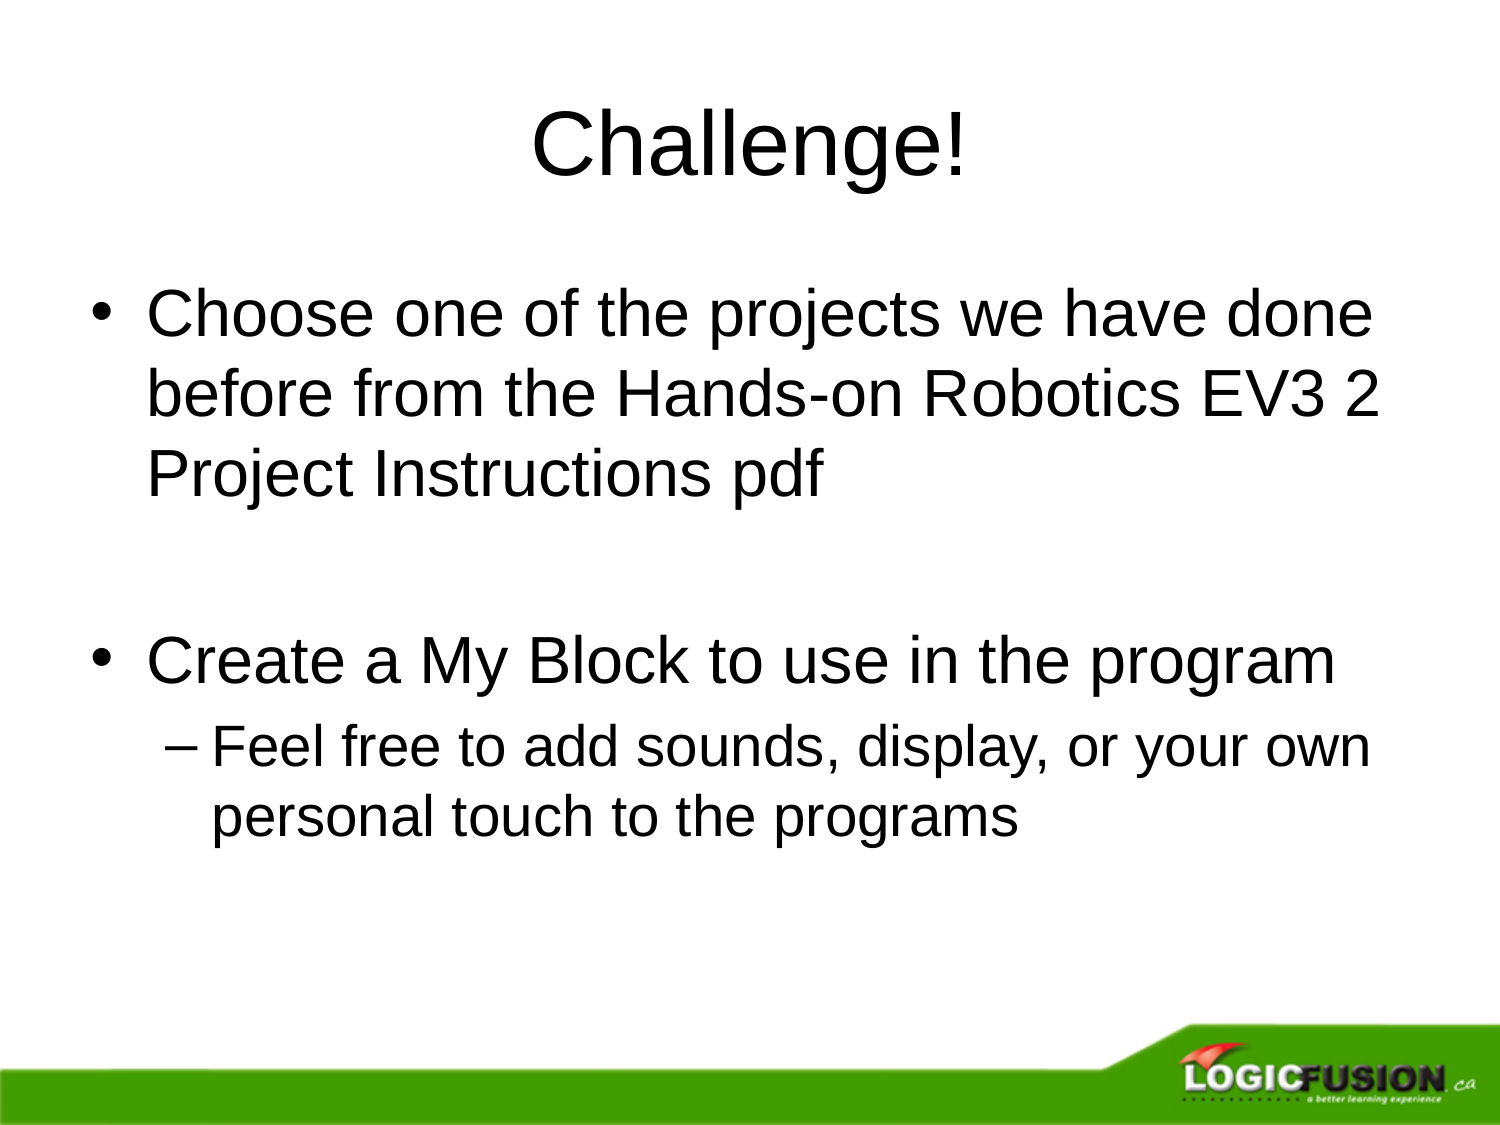

# Challenge!
Choose one of the projects we have done before from the Hands-on Robotics EV3 2 Project Instructions pdf

Create a My Block to use in the program
Feel free to add sounds, display, or your own personal touch to the programs